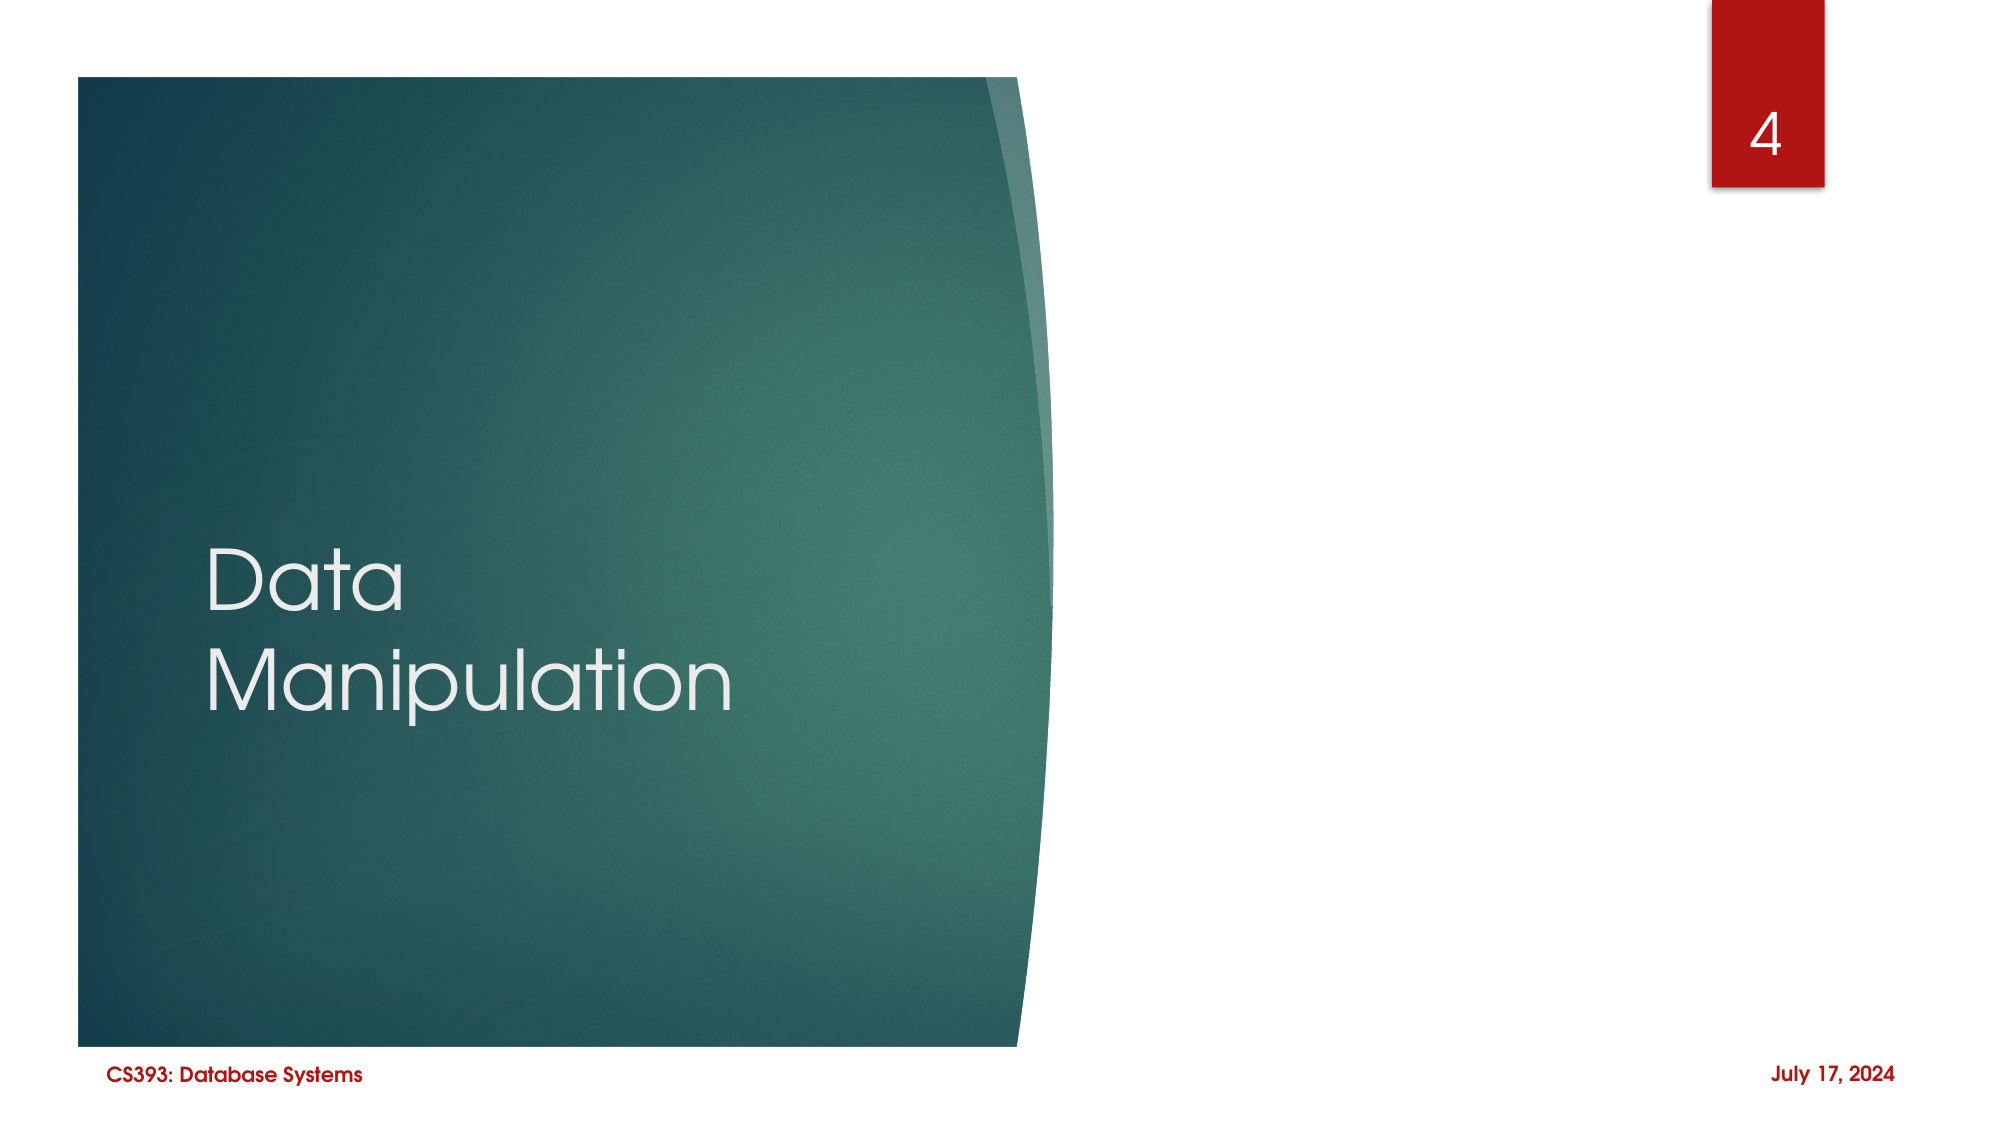

4
# Data Manipulation

CS393: Database Systems
July 17, 2024